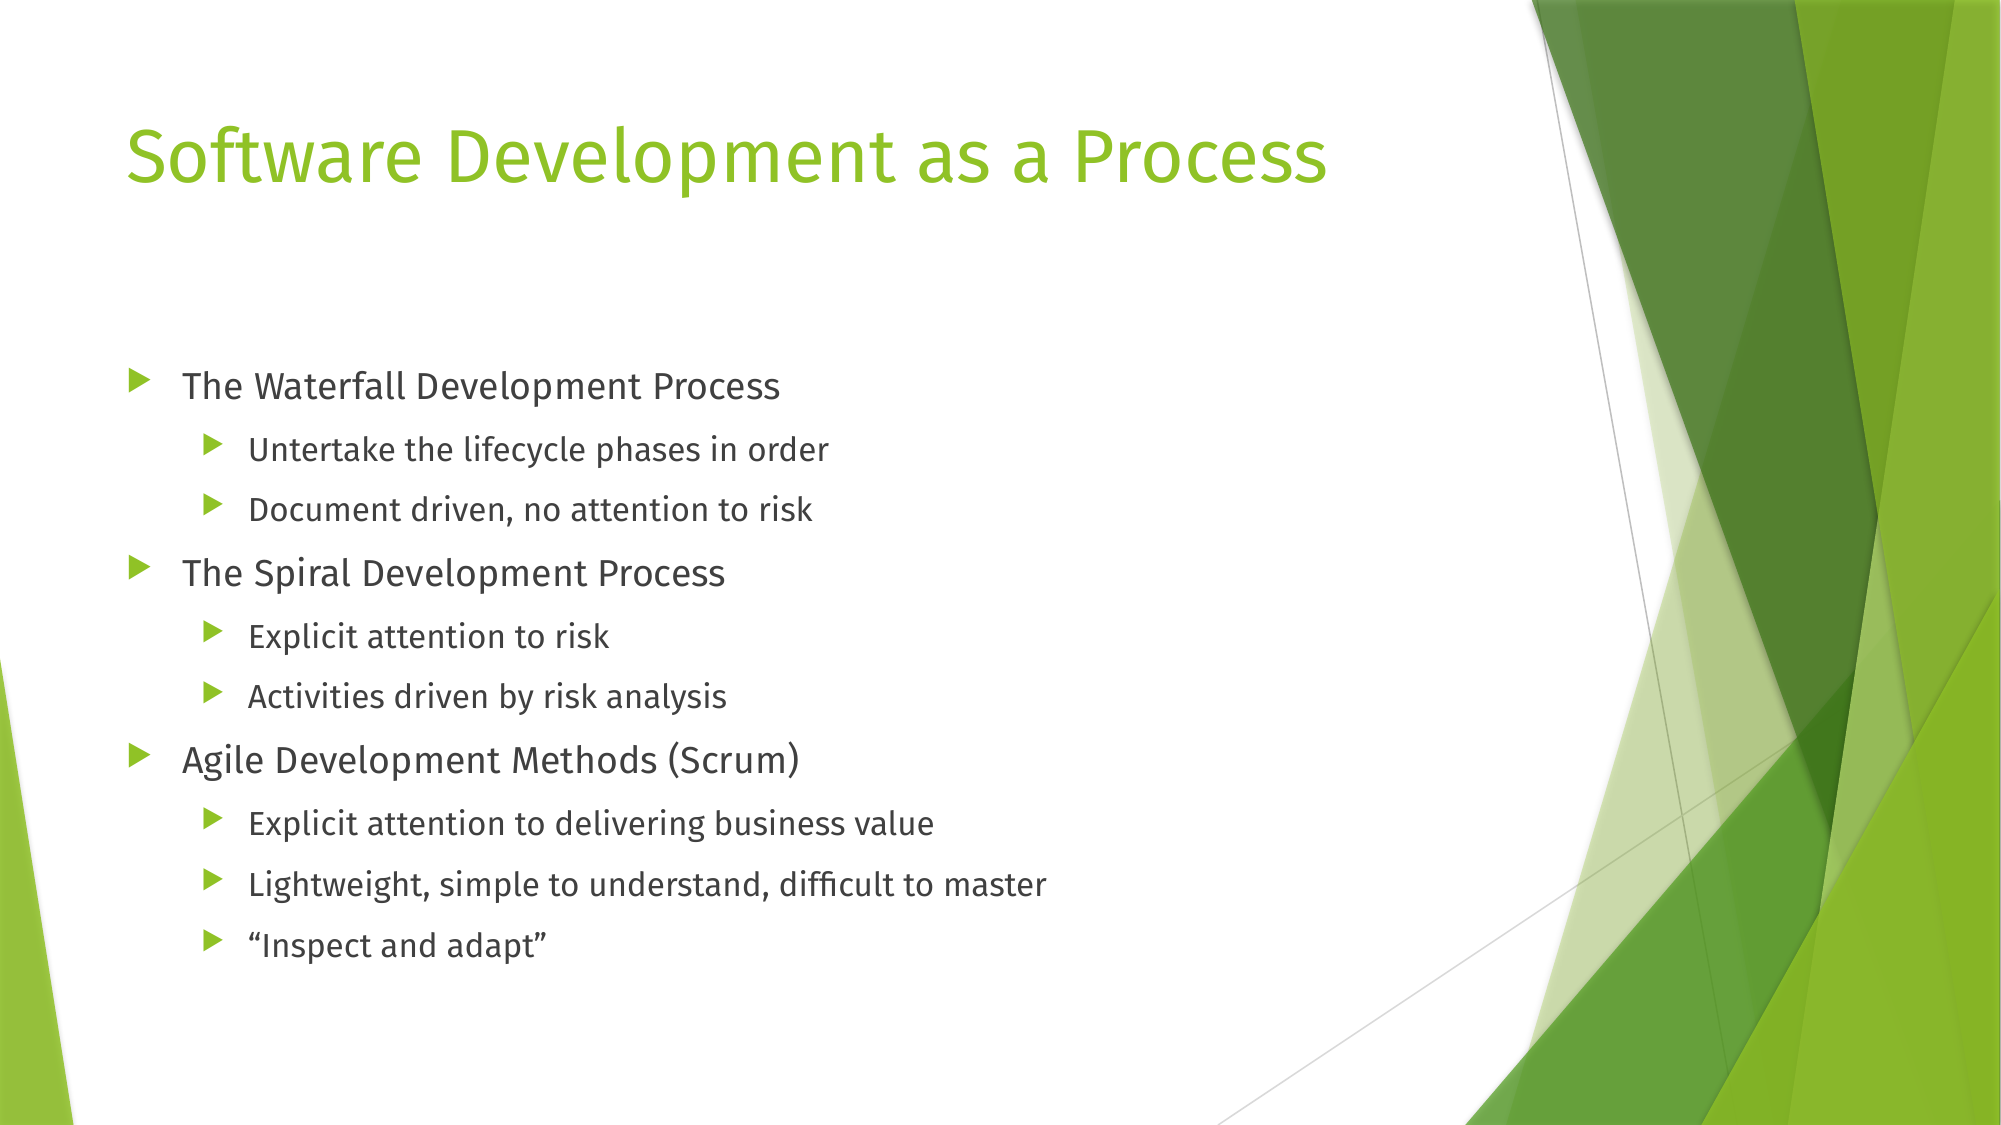

# Software Development as a Process
The Waterfall Development Process
Untertake the lifecycle phases in order
Document driven, no attention to risk
The Spiral Development Process
Explicit attention to risk
Activities driven by risk analysis
Agile Development Methods (Scrum)
Explicit attention to delivering business value
Lightweight, simple to understand, difficult to master
“Inspect and adapt”